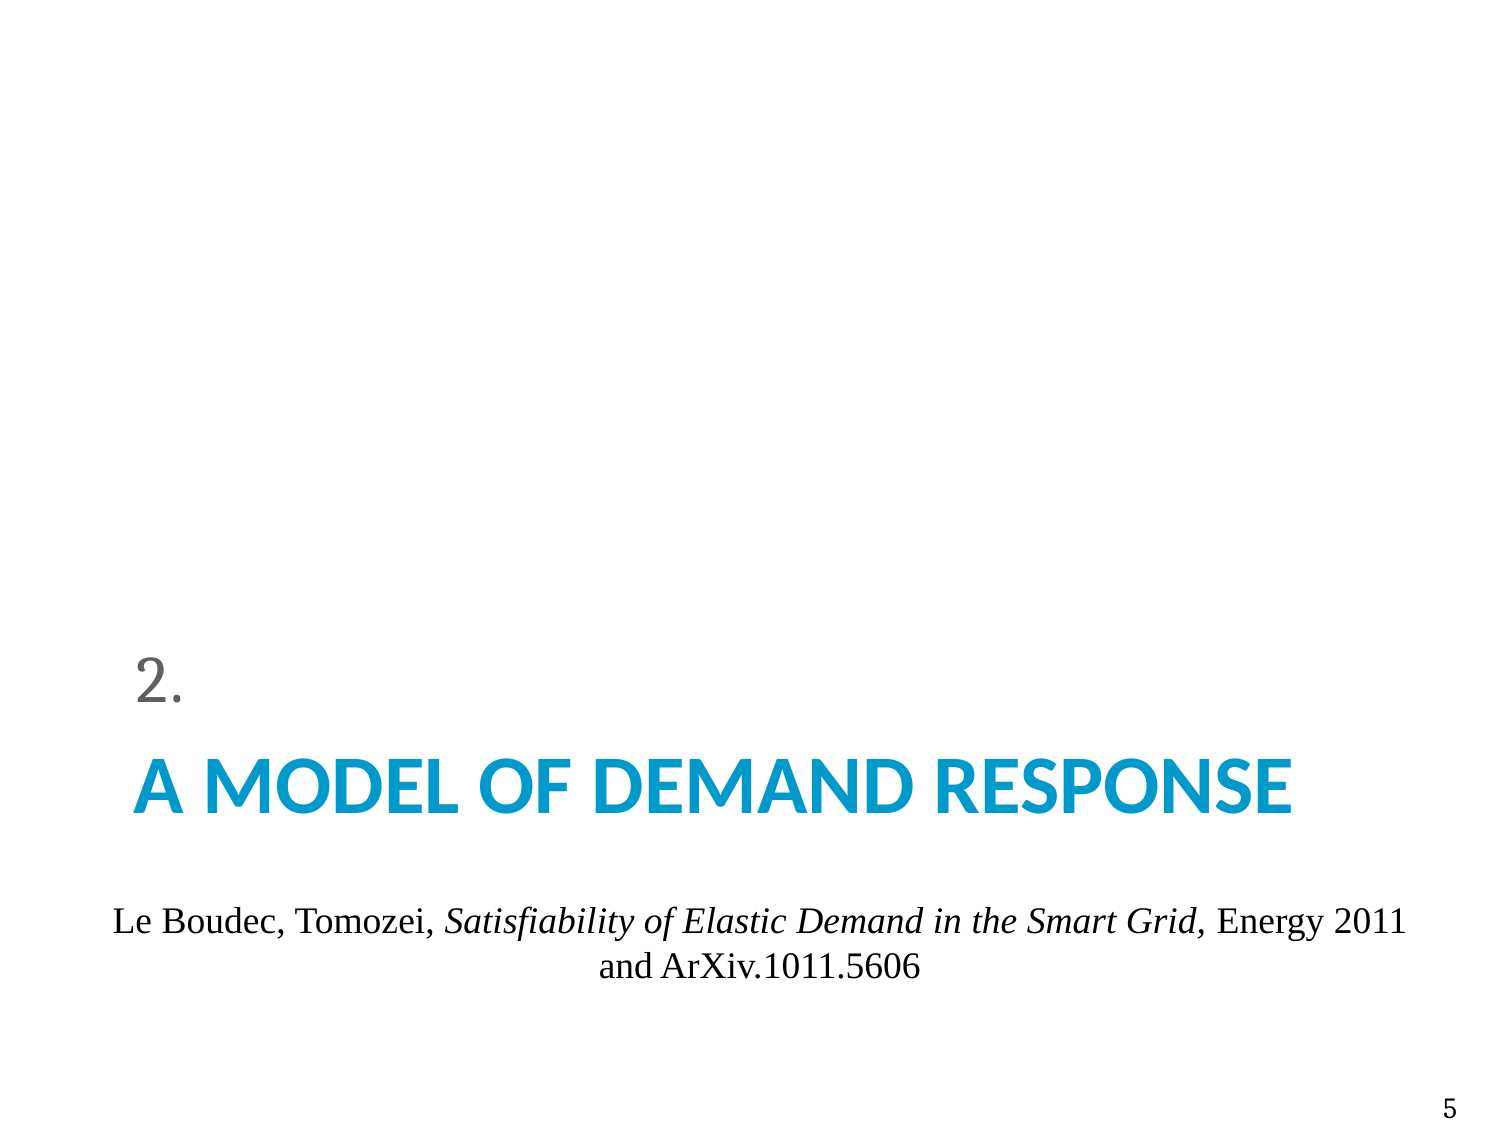

2.
# A MODEL OF DEMAND RESPONSE
Le Boudec, Tomozei, Satisfiability of Elastic Demand in the Smart Grid, Energy 2011 and ArXiv.1011.5606
5